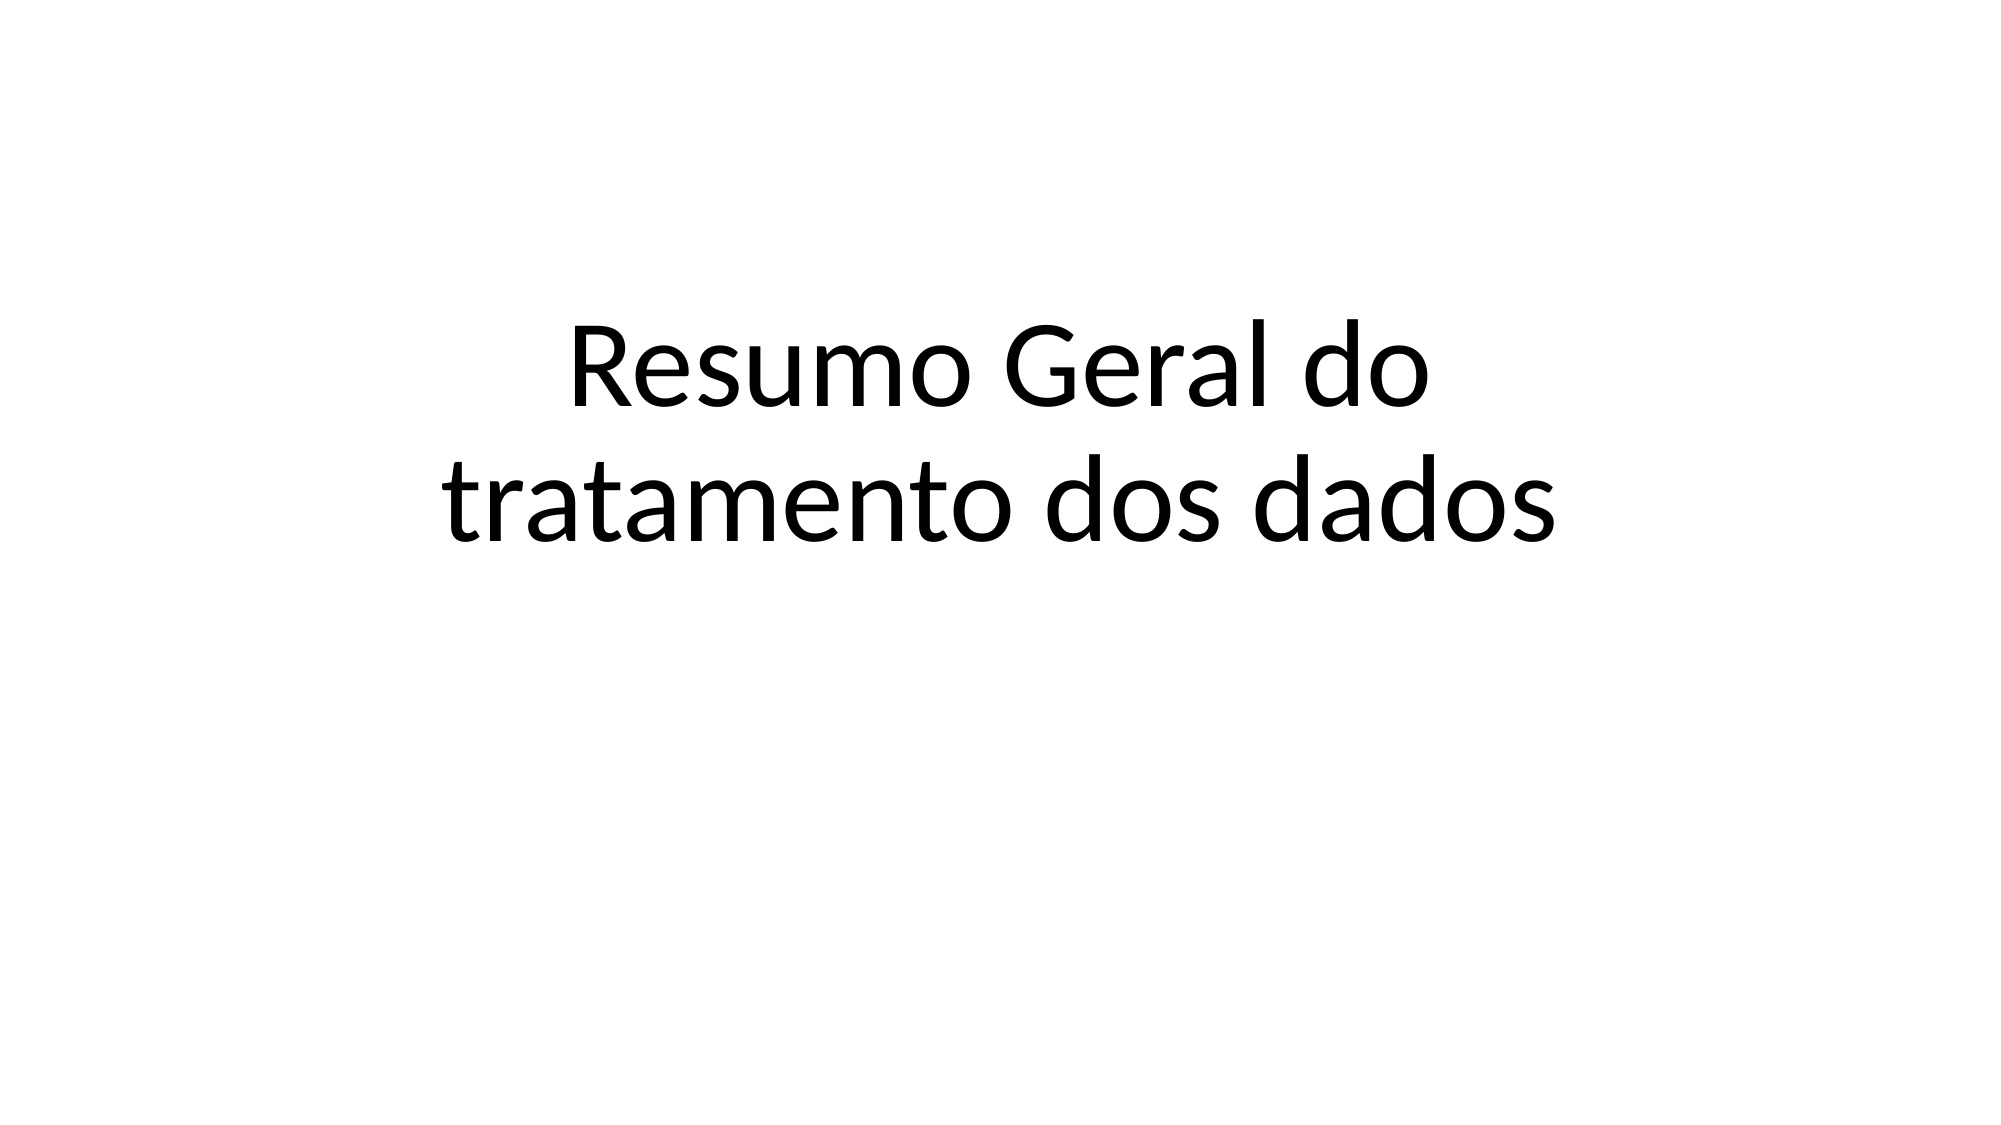

# Resumo Geral do tratamento dos dados